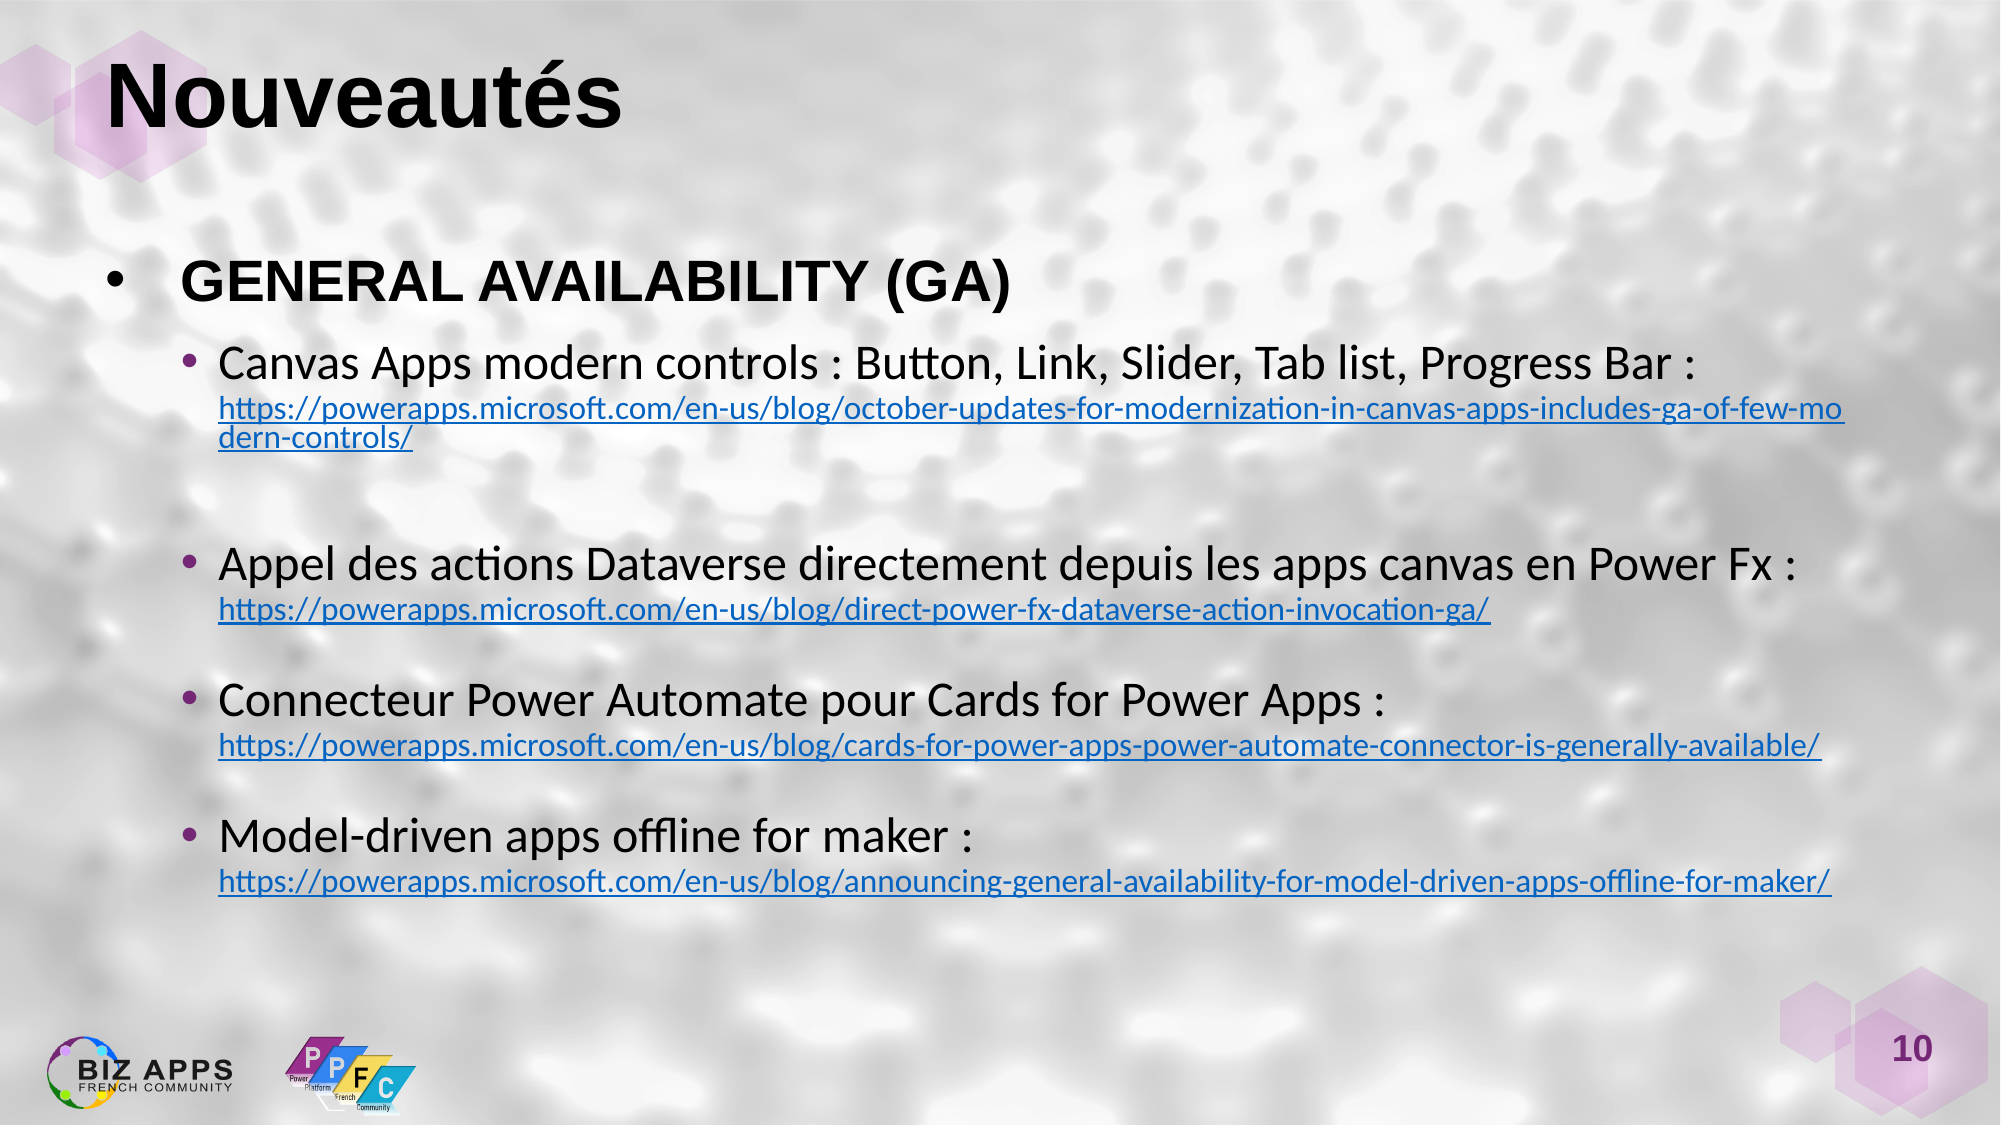

# Nouveautés
GENERAL AVAILABILITY (GA)
Canvas Apps modern controls : Button, Link, Slider, Tab list, Progress Bar :
https://powerapps.microsoft.com/en-us/blog/october-updates-for-modernization-in-canvas-apps-includes-ga-of-few-modern-controls/
Appel des actions Dataverse directement depuis les apps canvas en Power Fx :
https://powerapps.microsoft.com/en-us/blog/direct-power-fx-dataverse-action-invocation-ga/
Connecteur Power Automate pour Cards for Power Apps :
https://powerapps.microsoft.com/en-us/blog/cards-for-power-apps-power-automate-connector-is-generally-available/
Model-driven apps offline for maker :
https://powerapps.microsoft.com/en-us/blog/announcing-general-availability-for-model-driven-apps-offline-for-maker/

10